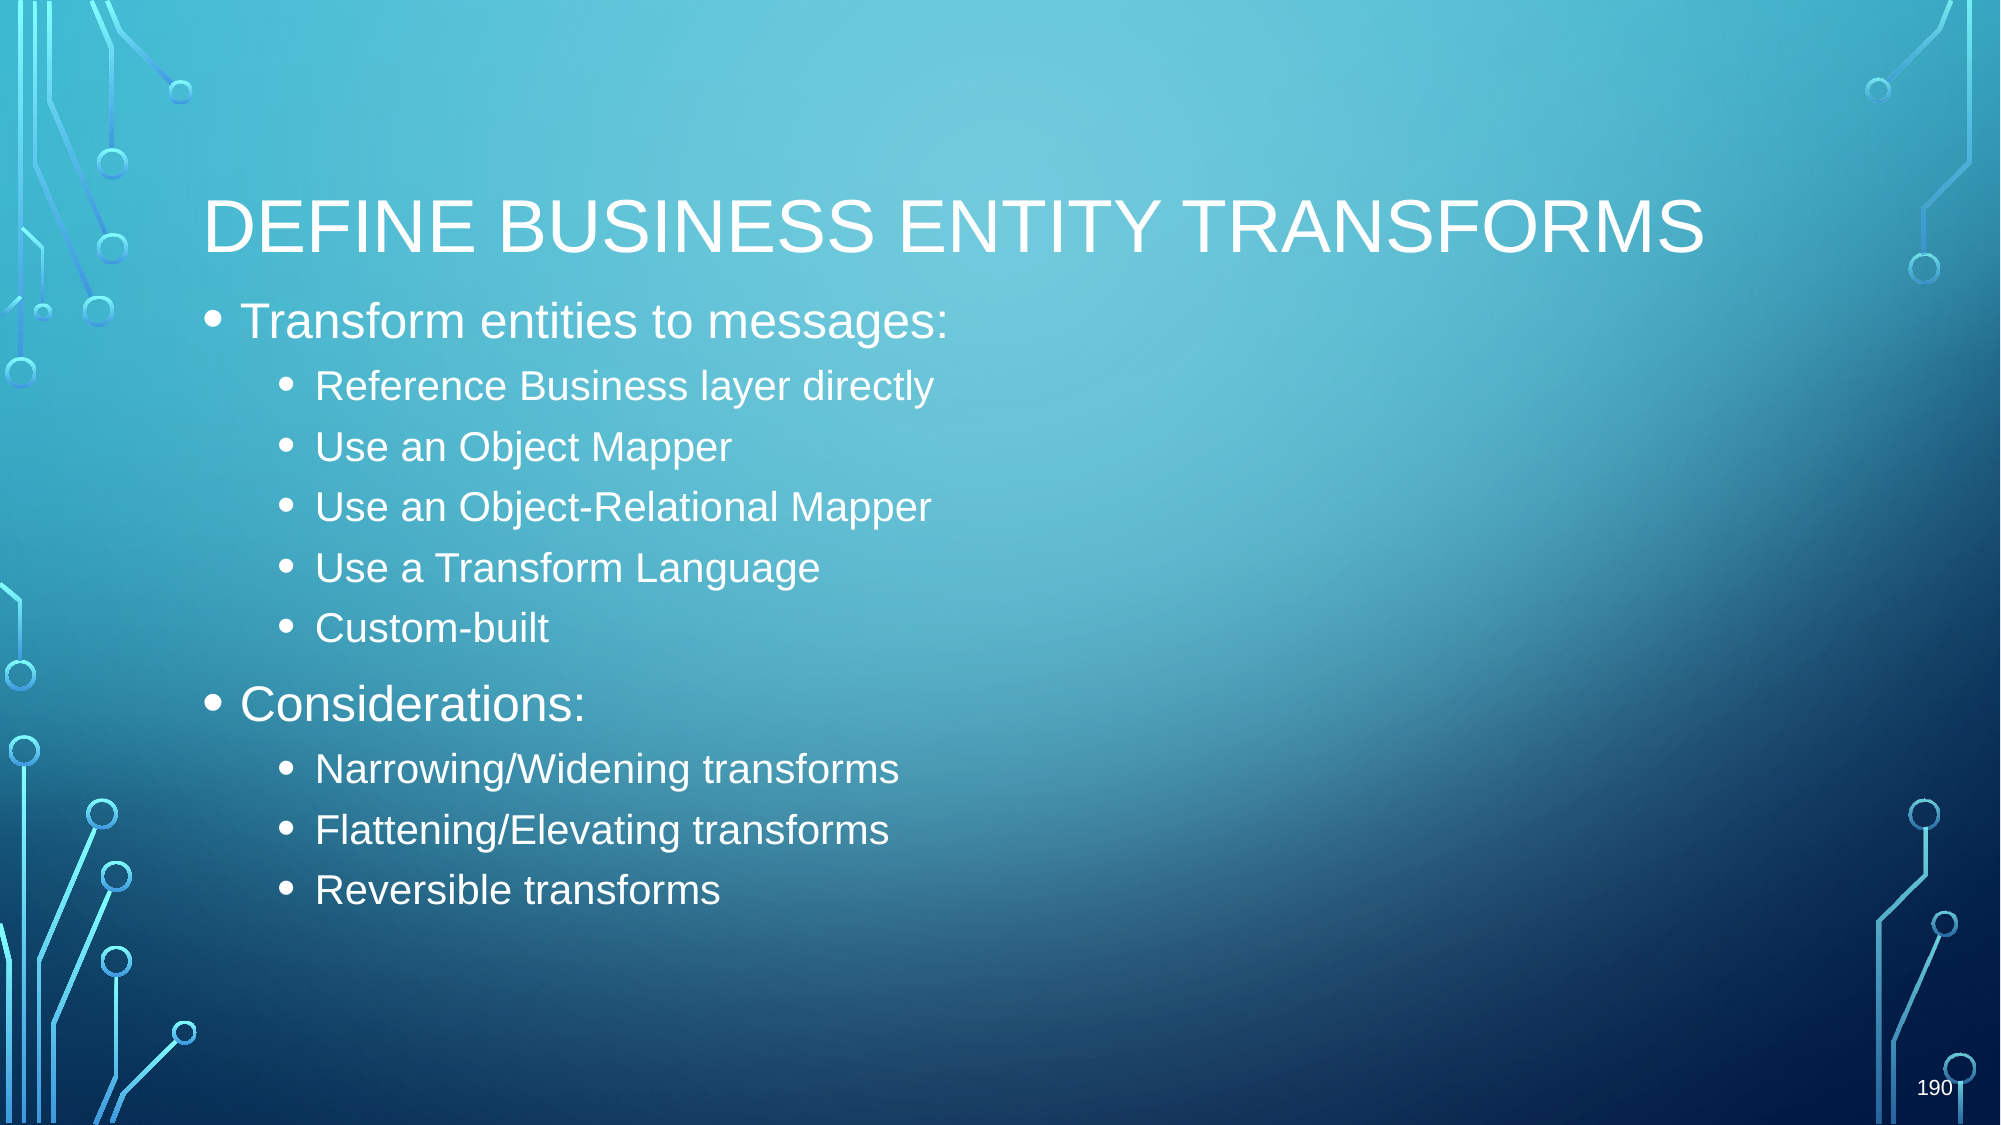

# Define Business Entity Transforms
Transform entities to messages:
Reference Business layer directly
Use an Object Mapper
Use an Object-Relational Mapper
Use a Transform Language
Custom-built
Considerations:
Narrowing/Widening transforms
Flattening/Elevating transforms
Reversible transforms
190